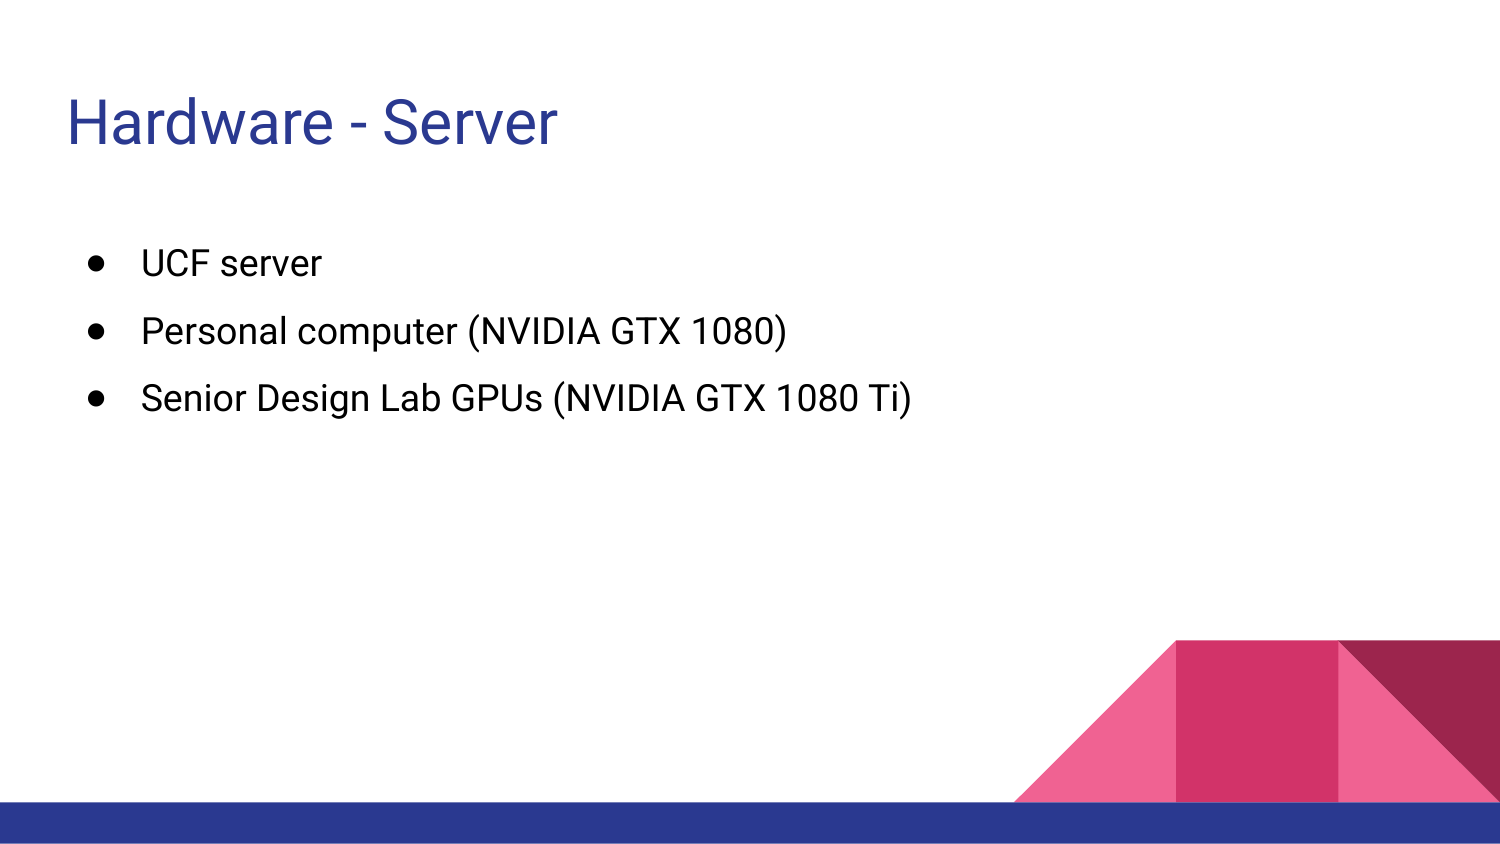

# Hardware - Server
UCF server
Personal computer (NVIDIA GTX 1080)
Senior Design Lab GPUs (NVIDIA GTX 1080 Ti)